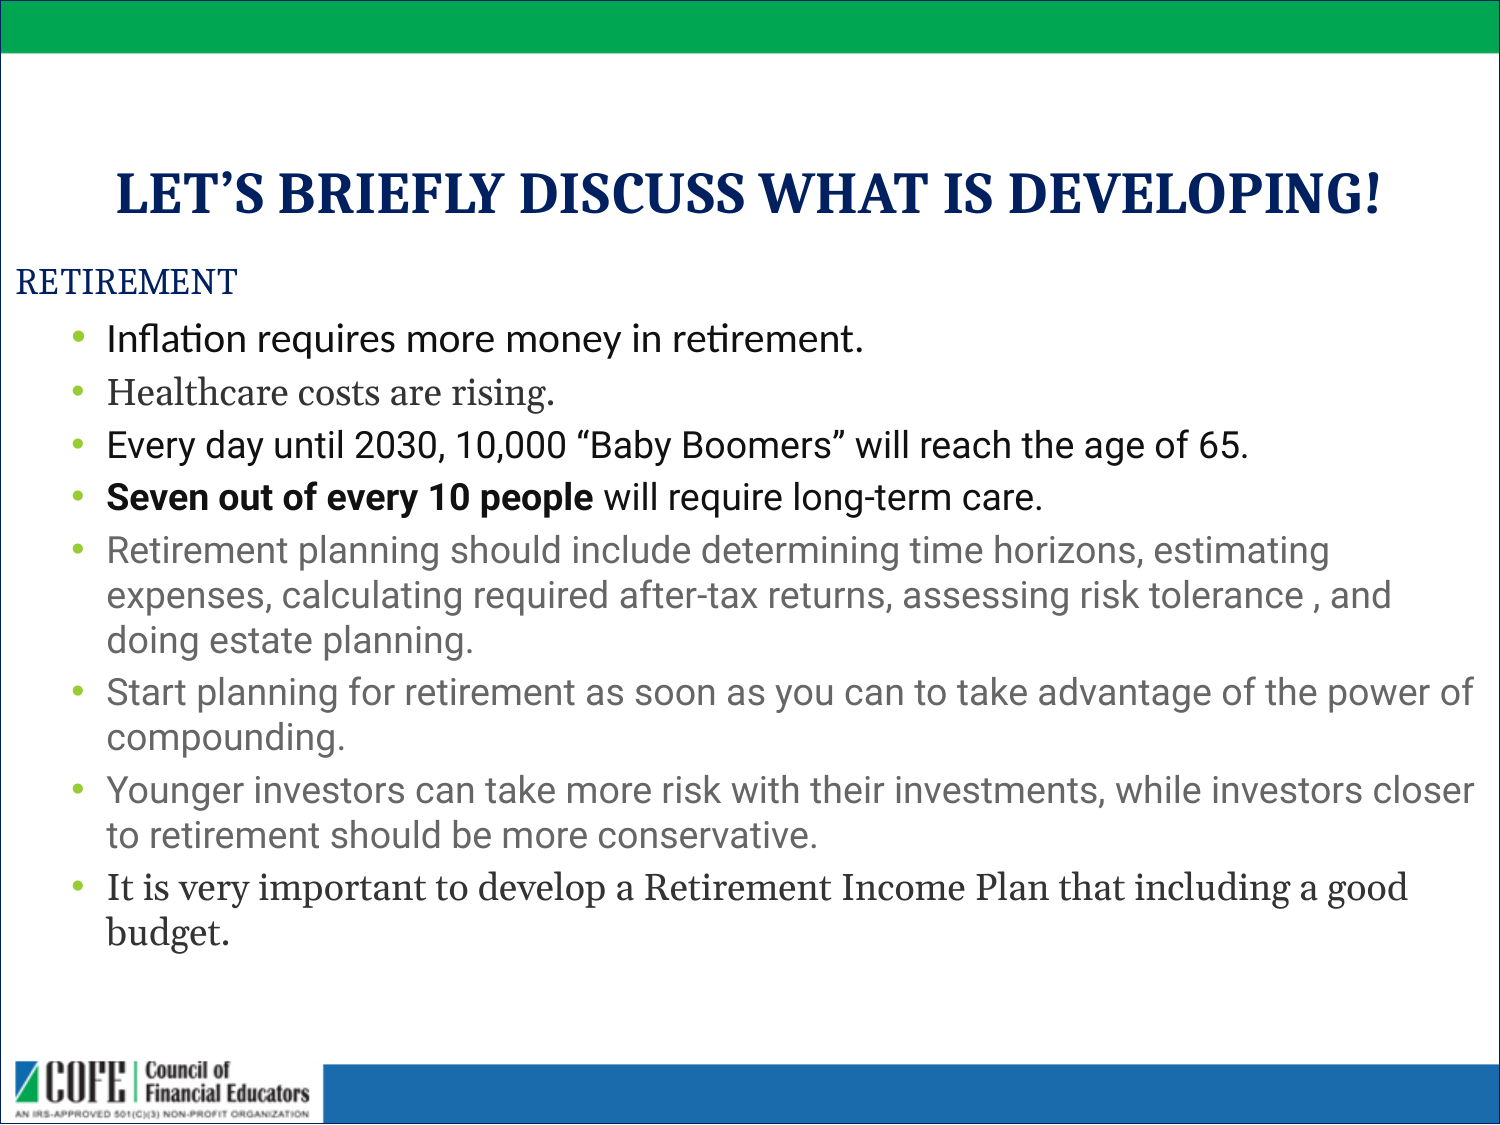

# LET’S BRIEFLY DISCUSS WHAT IS DEVELOPING!
RETIREMENT
Inflation requires more money in retirement.
Healthcare costs are rising.
Every day until 2030, 10,000 “Baby Boomers” will reach the age of 65.
Seven out of every 10 people will require long-term care.
Retirement planning should include determining time horizons, estimating expenses, calculating required after-tax returns, assessing risk tolerance , and doing estate planning.
Start planning for retirement as soon as you can to take advantage of the power of compounding.
Younger investors can take more risk with their investments, while investors closer to retirement should be more conservative.
It is very important to develop a Retirement Income Plan that including a good budget.